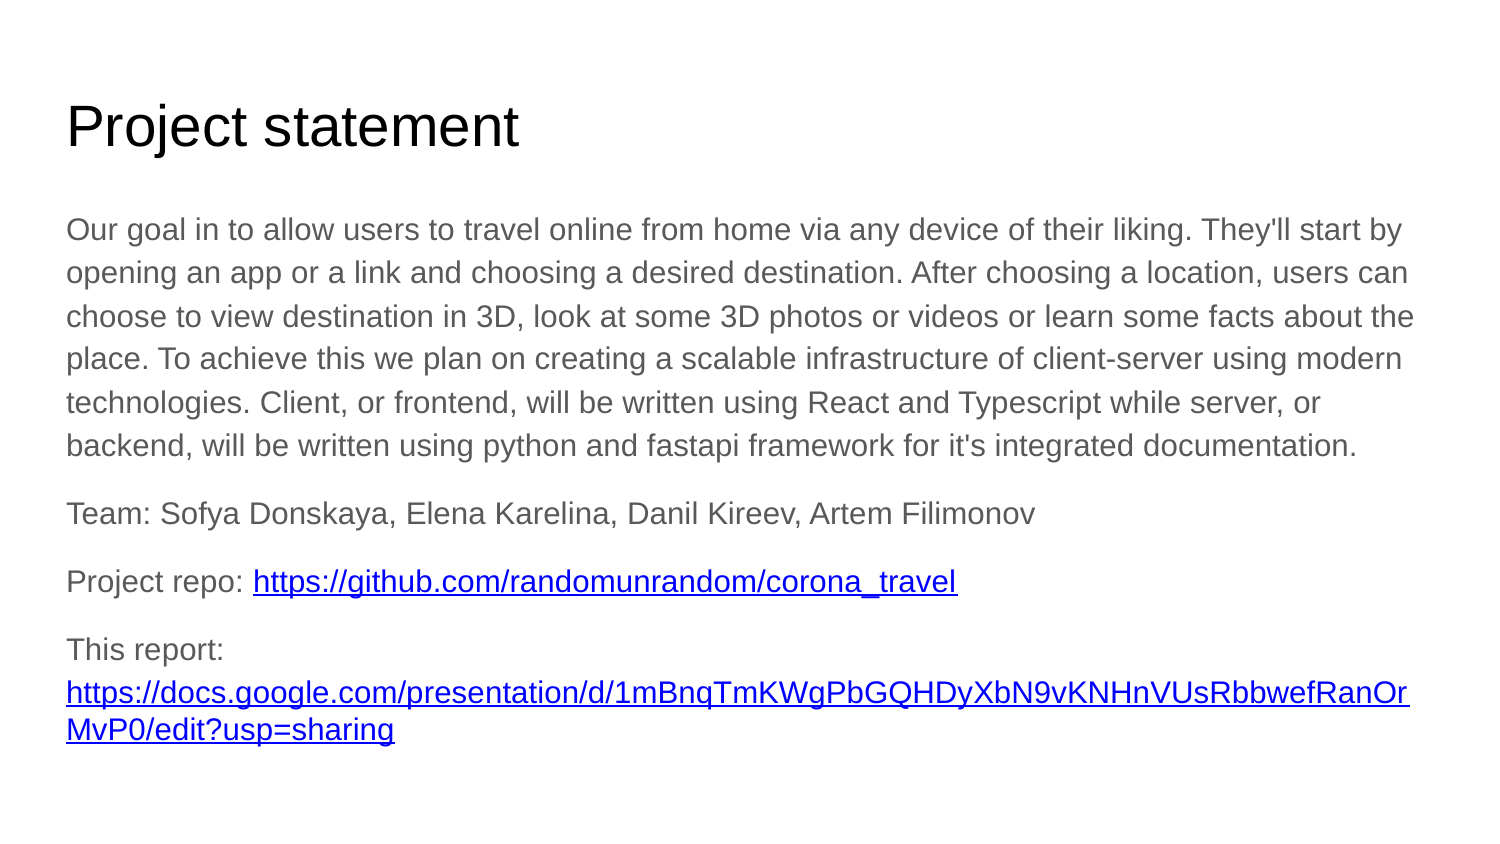

Project statement
Our goal in to allow users to travel online from home via any device of their liking. They'll start by opening an app or a link and choosing a desired destination. After choosing a location, users can choose to view destination in 3D, look at some 3D photos or videos or learn some facts about the place. To achieve this we plan on creating a scalable infrastructure of client-server using modern technologies. Client, or frontend, will be written using React and Typescript while server, or backend, will be written using python and fastapi framework for it's integrated documentation.
Team: Sofya Donskaya, Elena Karelina, Danil Kireev, Artem Filimonov
Project repo: https://github.com/randomunrandom/corona_travel
This report: https://docs.google.com/presentation/d/1mBnqTmKWgPbGQHDyXbN9vKNHnVUsRbbwefRanOrMvP0/edit?usp=sharing